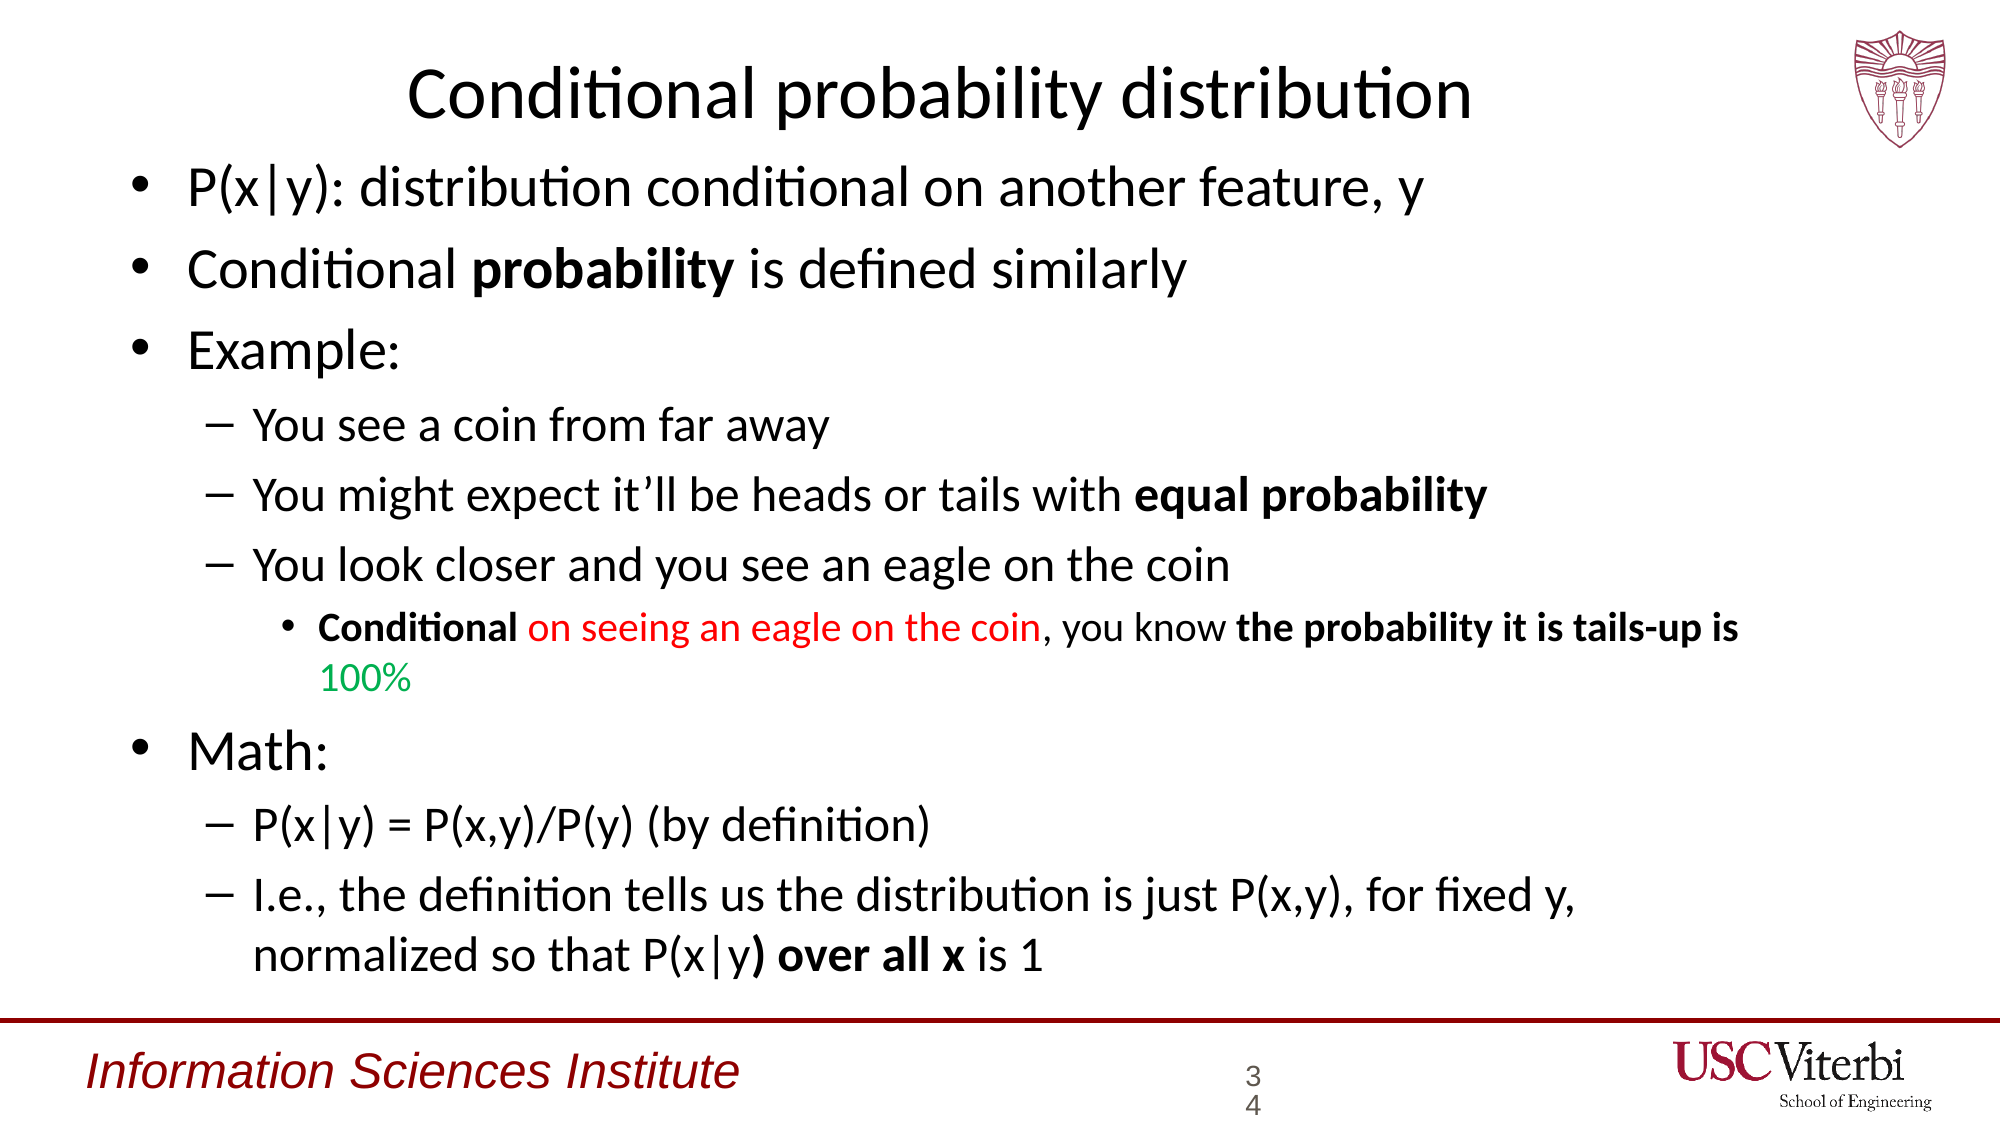

# Conditional probability distribution
P(x|y): distribution conditional on another feature, y
Conditional probability is defined similarly
Example:
You see a coin from far away
You might expect it’ll be heads or tails with equal probability
You look closer and you see an eagle on the coin
Conditional on seeing an eagle on the coin, you know the probability it is tails-up is 100%
Math:
P(x|y) = P(x,y)/P(y) (by definition)
I.e., the definition tells us the distribution is just P(x,y), for fixed y, normalized so that P(x|y) over all x is 1
34